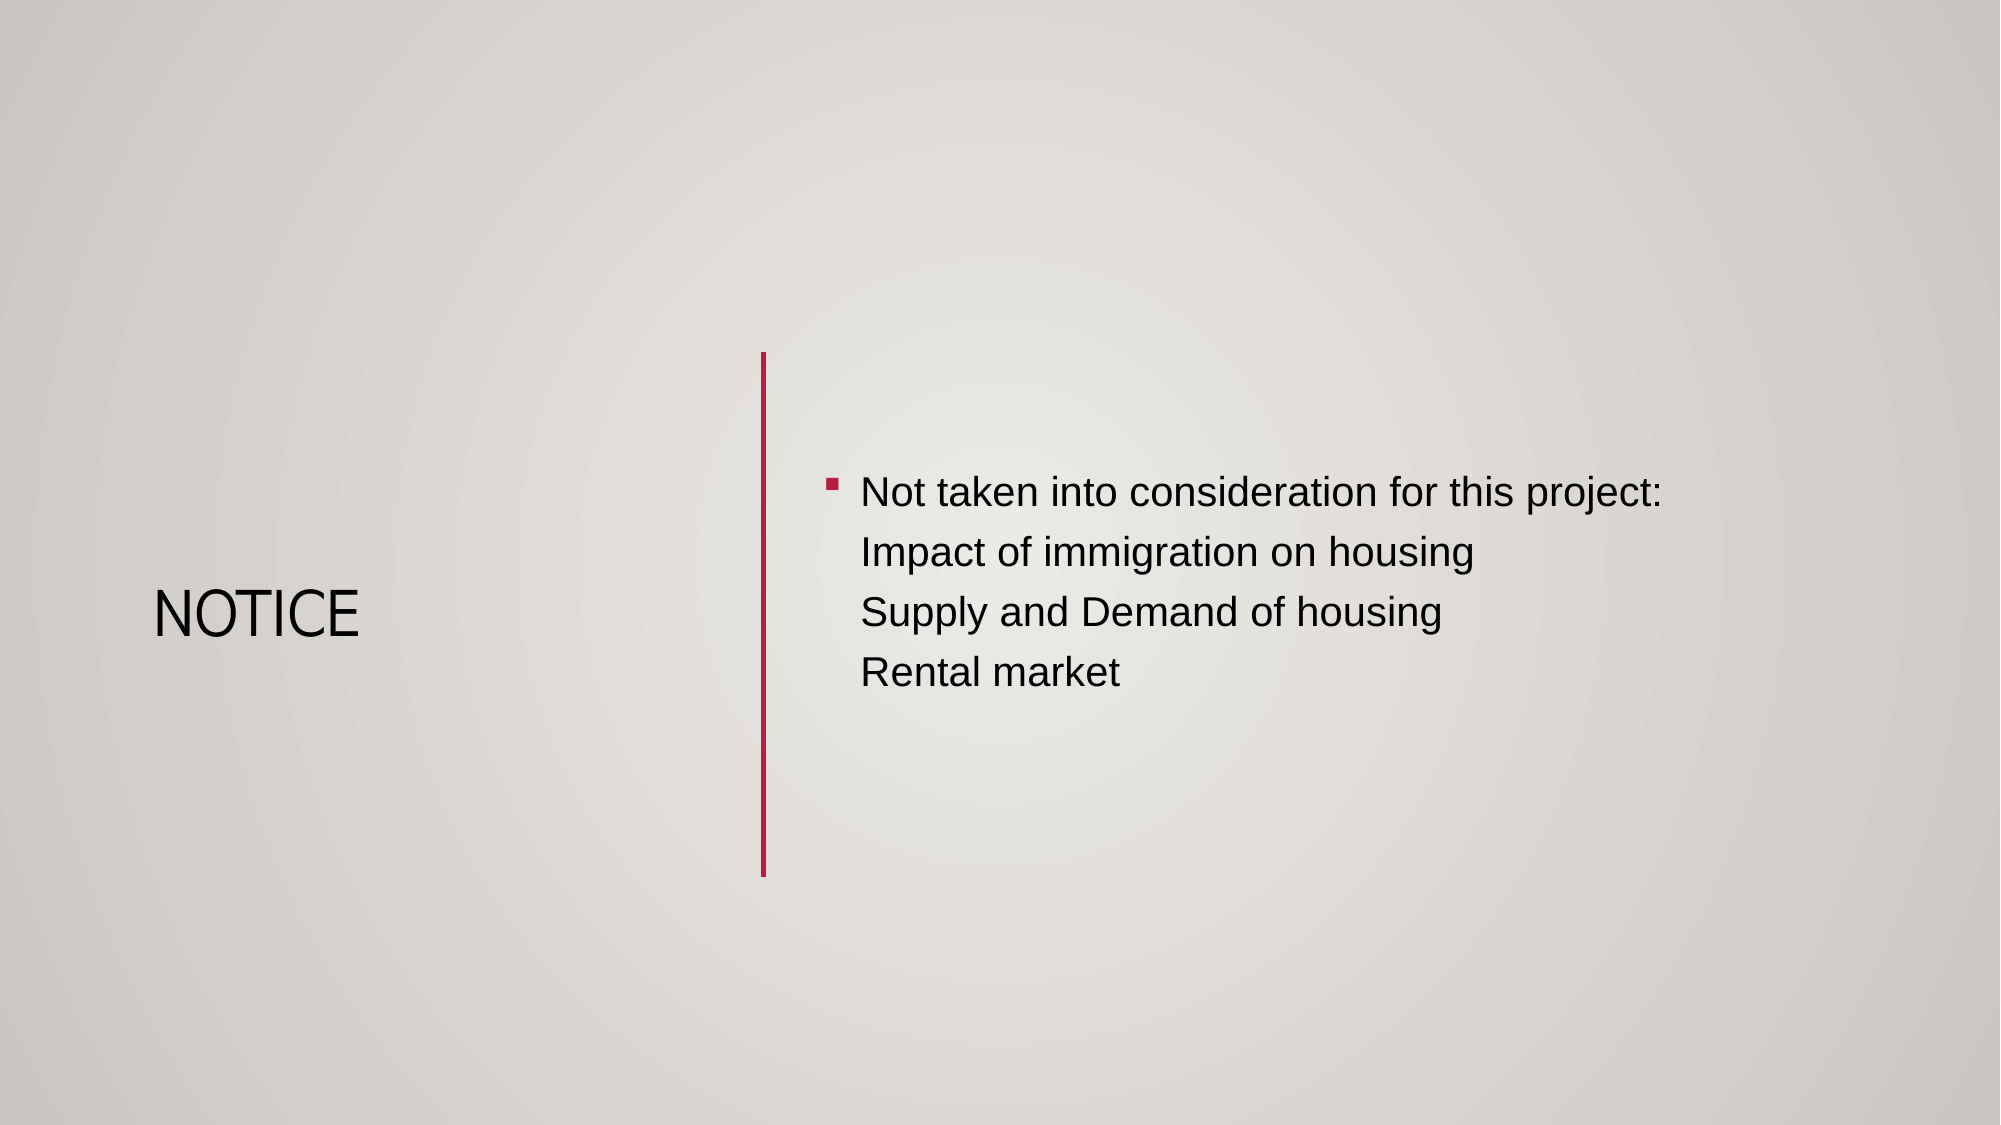

# Notice
Not taken into consideration for this project:
Impact of immigration on housing
Supply and Demand of housing
Rental market